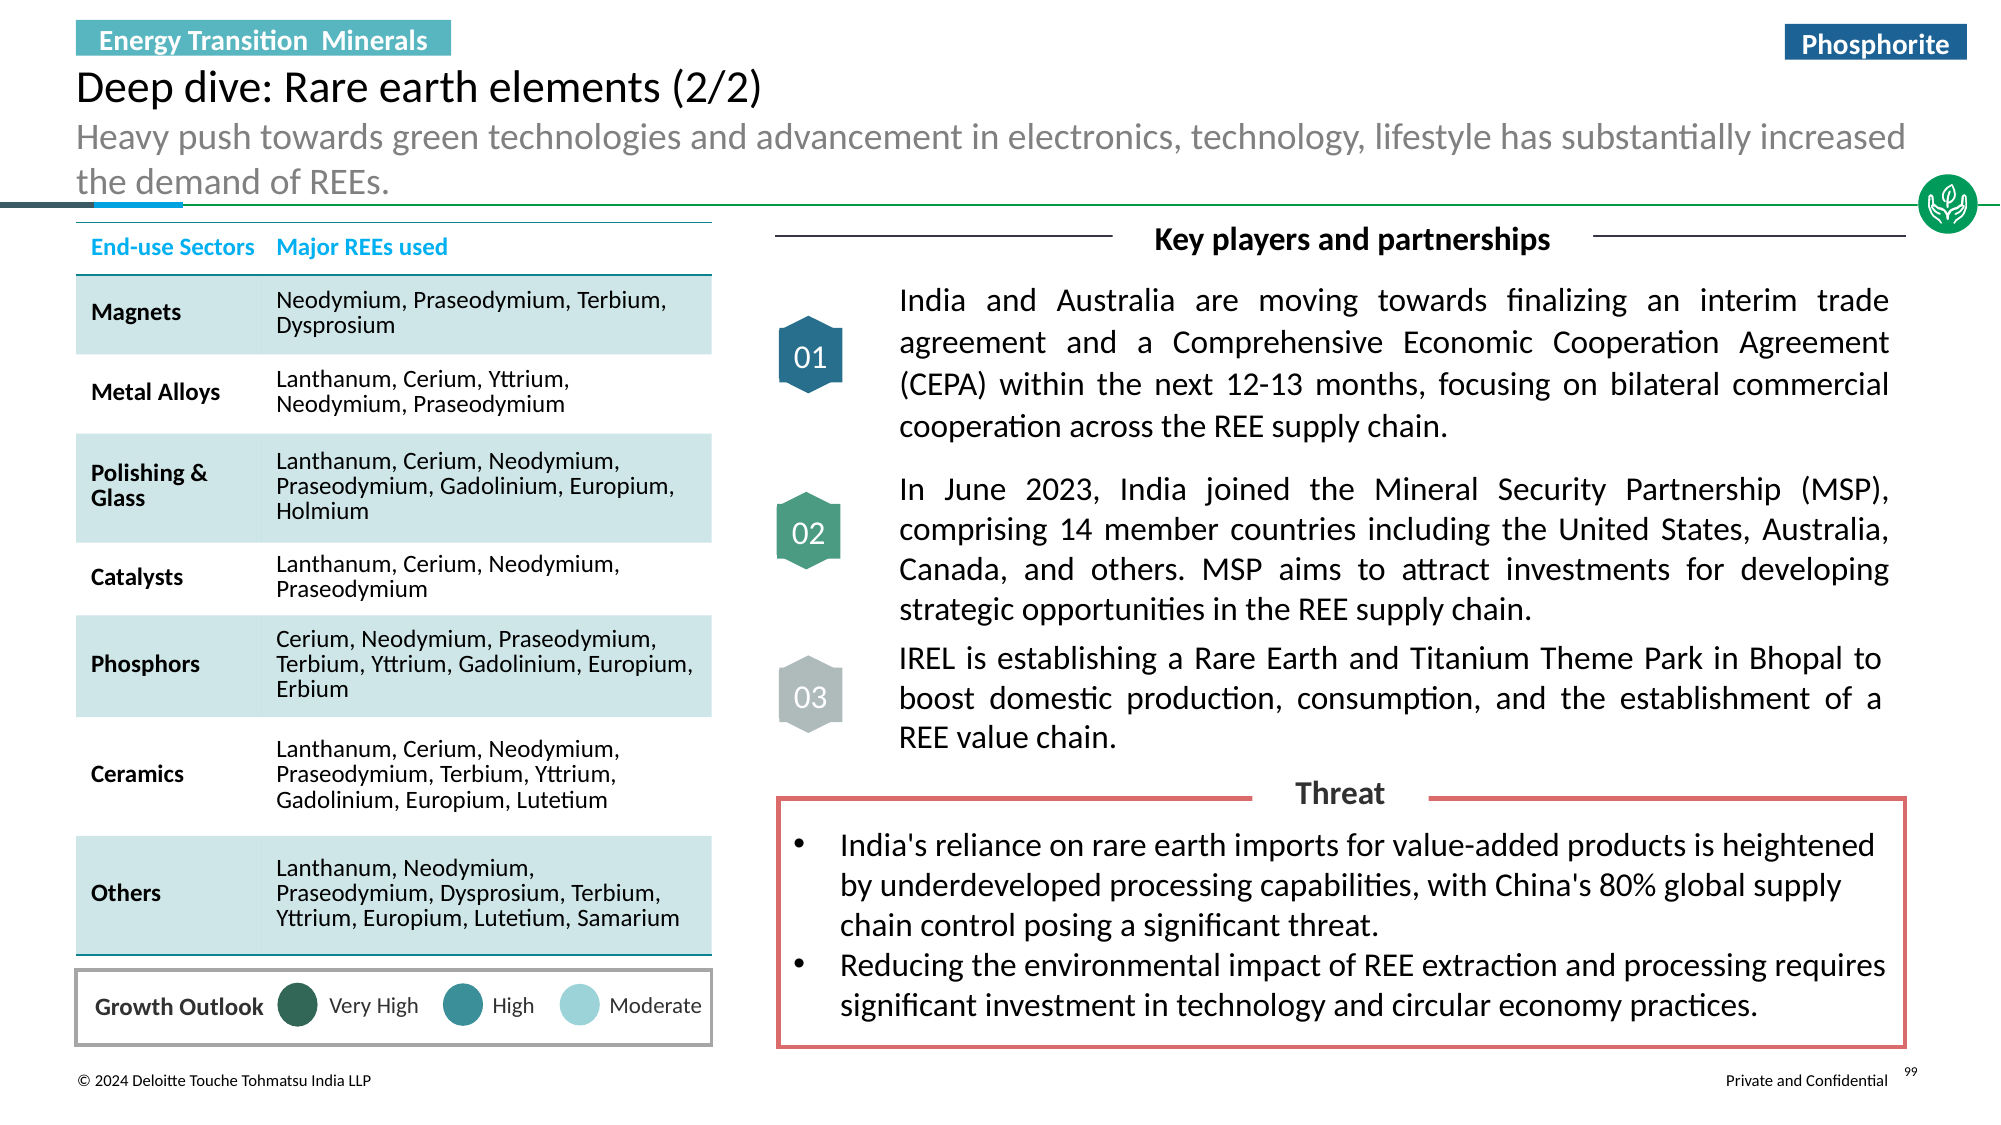

Energy Transition  Minerals
Phosphorite
# Deep dive: Rare earth elements (2/2)
Heavy push towards green technologies and advancement in electronics, technology, lifestyle has substantially increased the demand of REEs.
Key players and partnerships
| End-use Sectors | Major REEs used |
| --- | --- |
| Magnets | Neodymium, Praseodymium, Terbium, Dysprosium |
| Metal Alloys | Lanthanum, Cerium, Yttrium, Neodymium, Praseodymium |
| Polishing & Glass | Lanthanum, Cerium, Neodymium, Praseodymium, Gadolinium, Europium, Holmium |
| Catalysts | Lanthanum, Cerium, Neodymium, Praseodymium |
| Phosphors | Cerium, Neodymium, Praseodymium, Terbium, Yttrium, Gadolinium, Europium, Erbium |
| Ceramics | Lanthanum, Cerium, Neodymium, Praseodymium, Terbium, Yttrium, Gadolinium, Europium, Lutetium |
| Others | Lanthanum, Neodymium, Praseodymium, Dysprosium, Terbium, Yttrium, Europium, Lutetium, Samarium |
India and Australia are moving towards finalizing an interim trade agreement and a Comprehensive Economic Cooperation Agreement (CEPA) within the next 12-13 months, focusing on bilateral commercial cooperation across the REE supply chain.

01

In June 2023, India joined the Mineral Security Partnership (MSP), comprising 14 member countries including the United States, Australia, Canada, and others. MSP aims to attract investments for developing strategic opportunities in the REE supply chain.

02

IREL is establishing a Rare Earth and Titanium Theme Park in Bhopal to boost domestic production, consumption, and the establishment of a REE value chain.

03
Threat
India's reliance on rare earth imports for value-added products is heightened by underdeveloped processing capabilities, with China's 80% global supply chain control posing a significant threat.
Reducing the environmental impact of REE extraction and processing requires significant investment in technology and circular economy practices.

Very High

High

Moderate
Growth Outlook